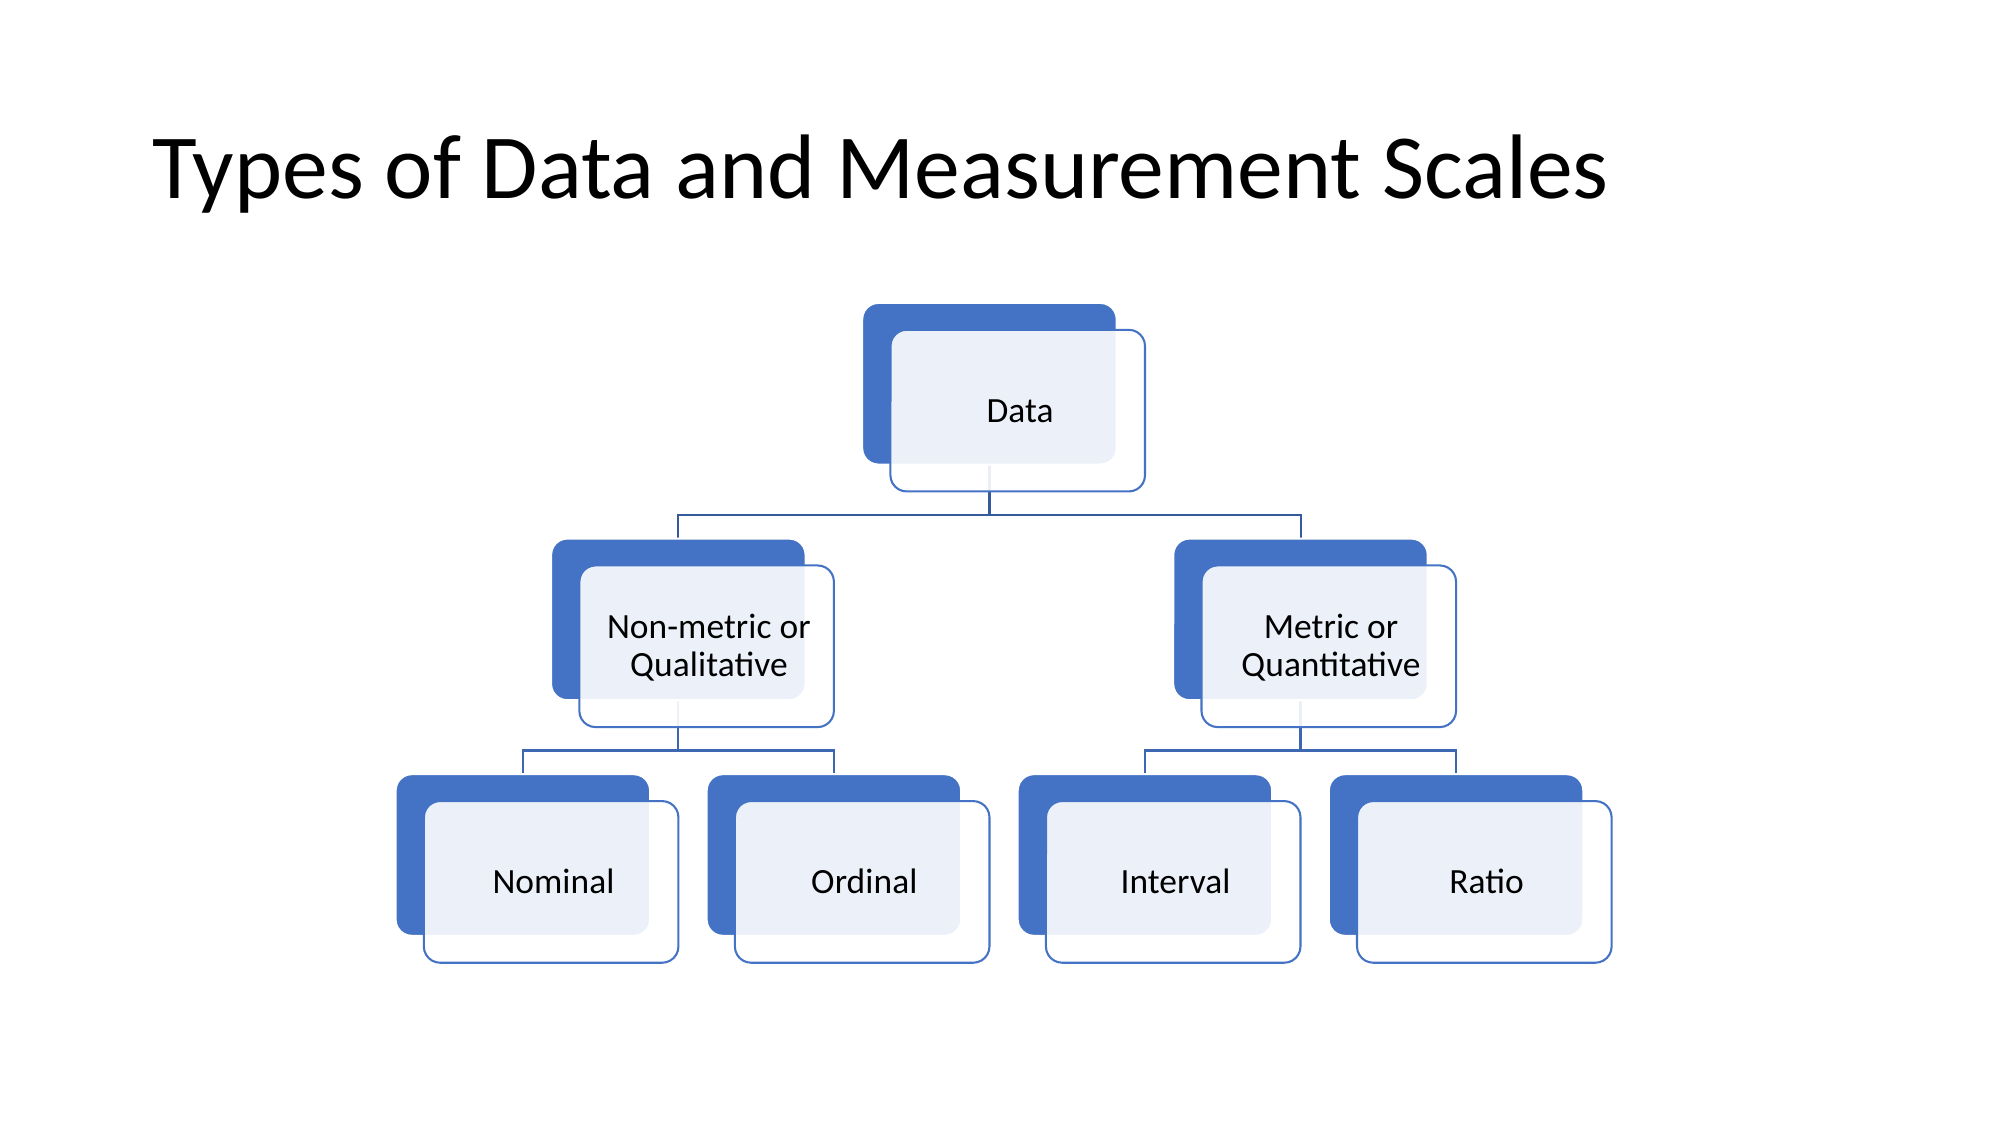

# Types of Data and Measurement Scales
Data
Non-metric or Qualitative
Nominal
Ordinal
Metric or Quantitative
Interval
Ratio